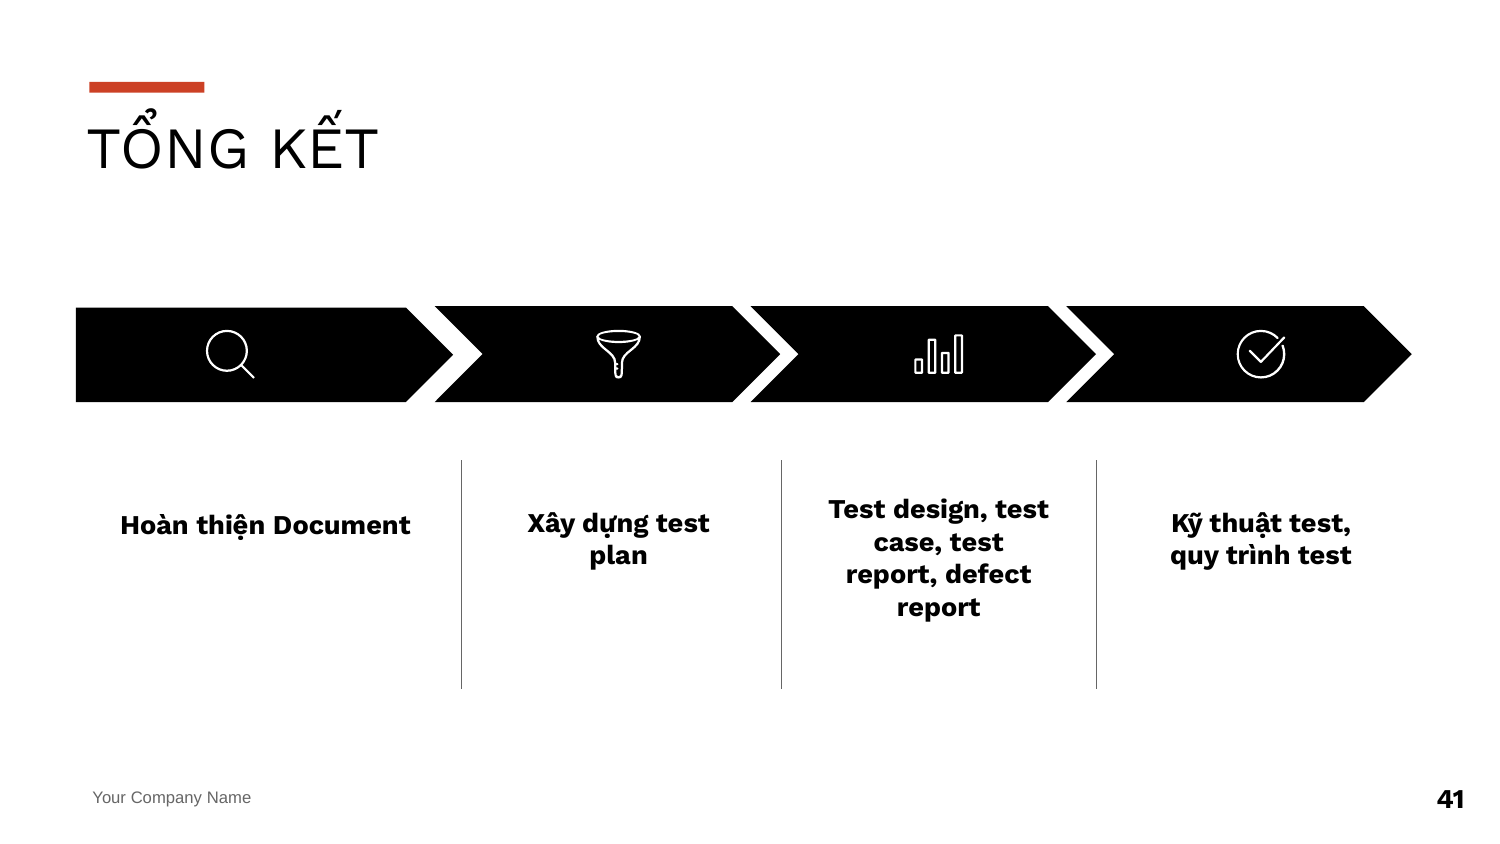

# TỔNG KẾT

Hoàn thiện Document
Xây dựng test plan
Test design, test case, test report, defect report
Kỹ thuật test, quy trình test
41